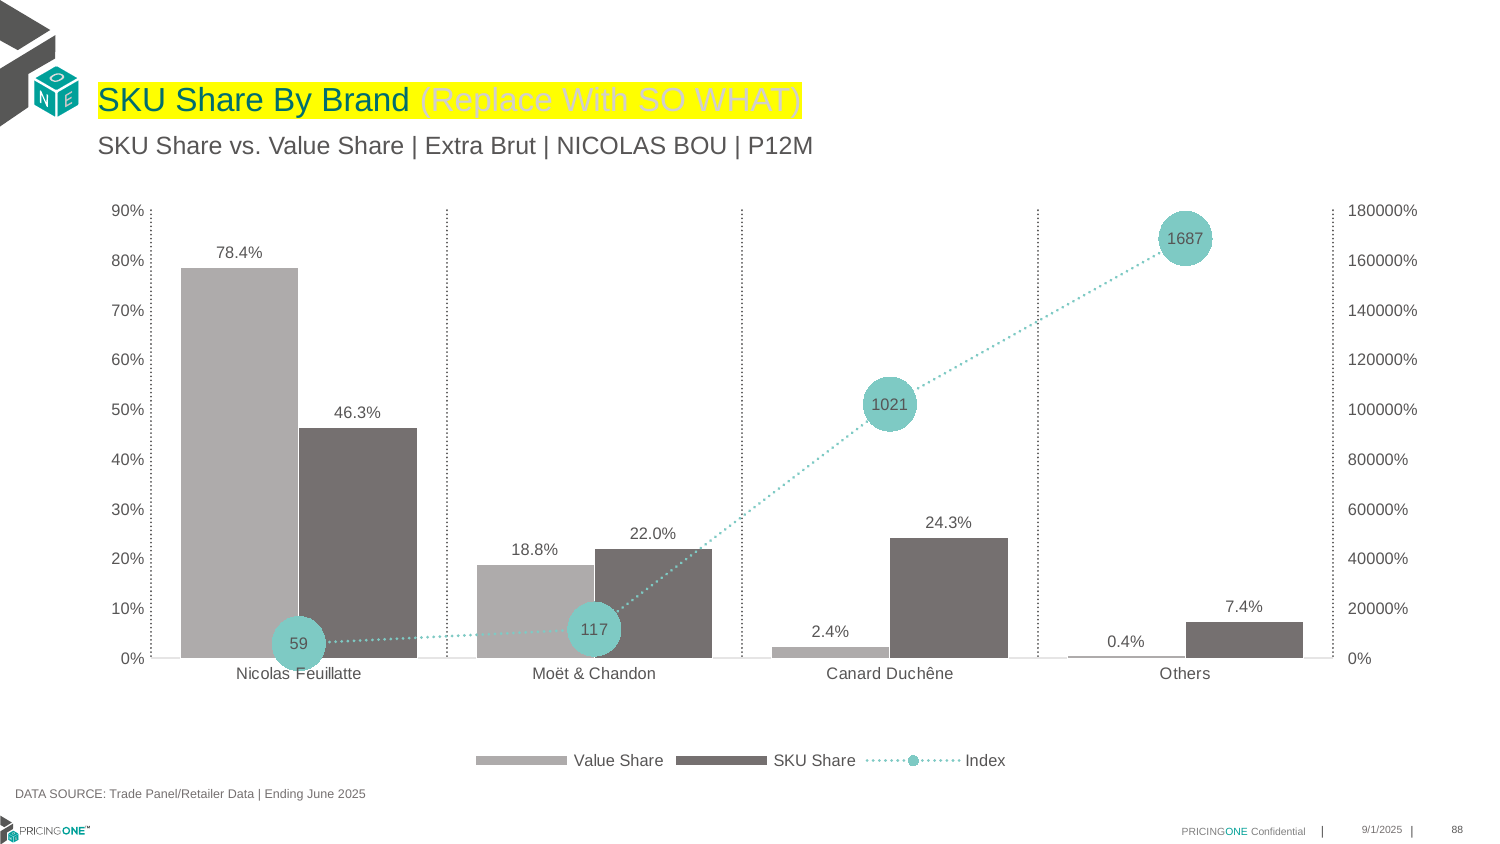

# SKU Share By Brand (Replace With SO WHAT)
SKU Share vs. Value Share | Extra Brut | NICOLAS BOU | P12M

### Chart

| Category | Value Share | SKU Share | Index |
|---|---|---|---|
| Nicolas Feuillatte | 0.783943626525733 | 0.46285714285714286 | 59.04214629672093 |
| Moët & Chandon | 0.1878696363407575 | 0.21999999999999997 | 117.10247823174815 |
| Canard Duchêne | 0.02378255945639864 | 0.24285714285714283 | 1021.156462585034 |
| Others | 0.004404177677110859 | 0.07428571428571427 | 1686.7102040816324 |
DATA SOURCE: Trade Panel/Retailer Data | Ending June 2025

9/1/2025
88